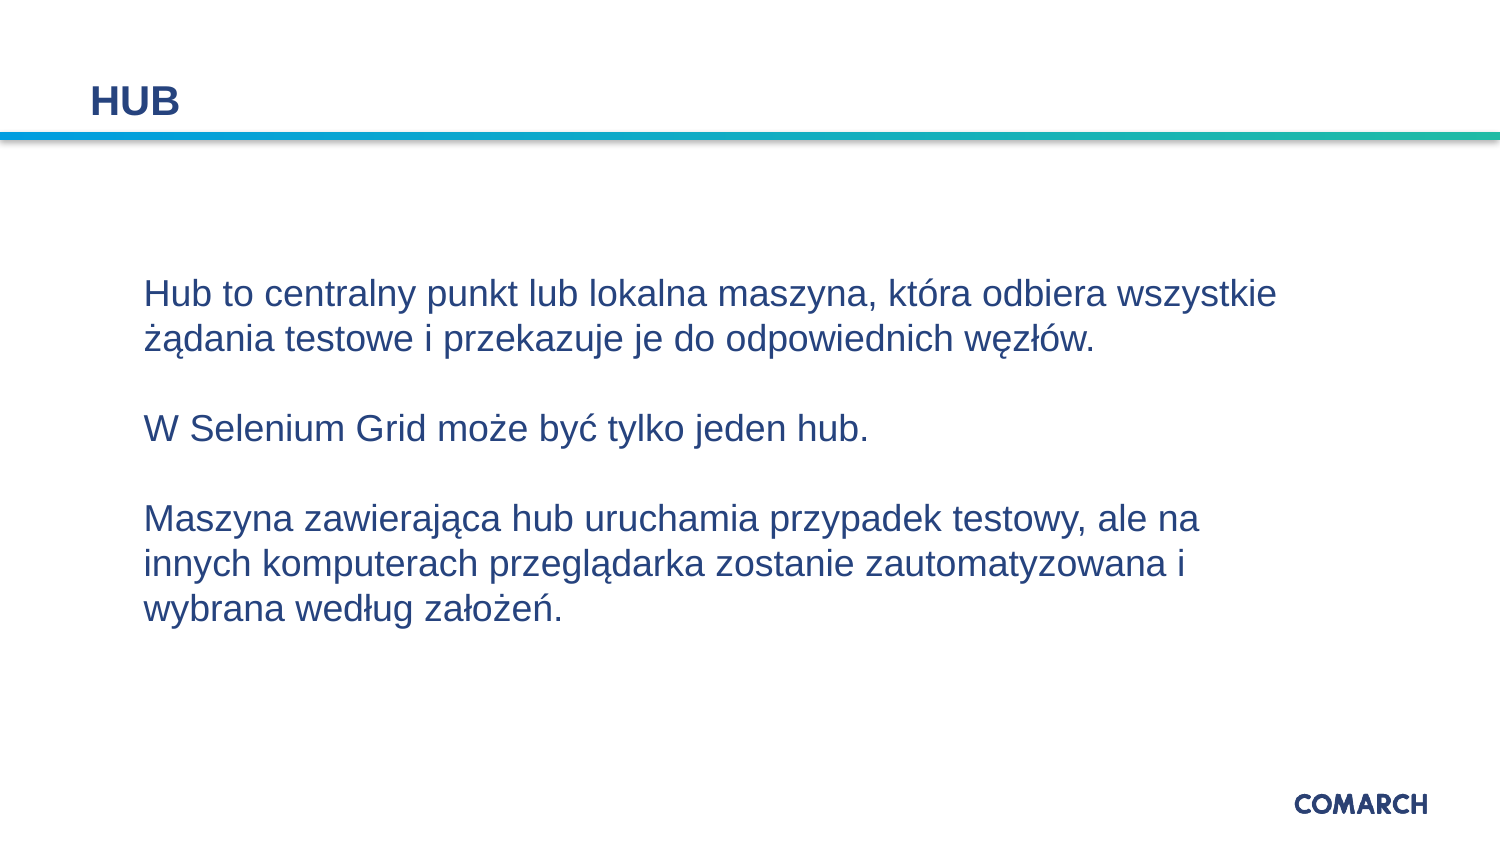

# HUB
Hub to centralny punkt lub lokalna maszyna, która odbiera wszystkie żądania testowe i przekazuje je do odpowiednich węzłów.

W Selenium Grid może być tylko jeden hub.

Maszyna zawierająca hub uruchamia przypadek testowy, ale na innych komputerach przeglądarka zostanie zautomatyzowana i wybrana według założeń.